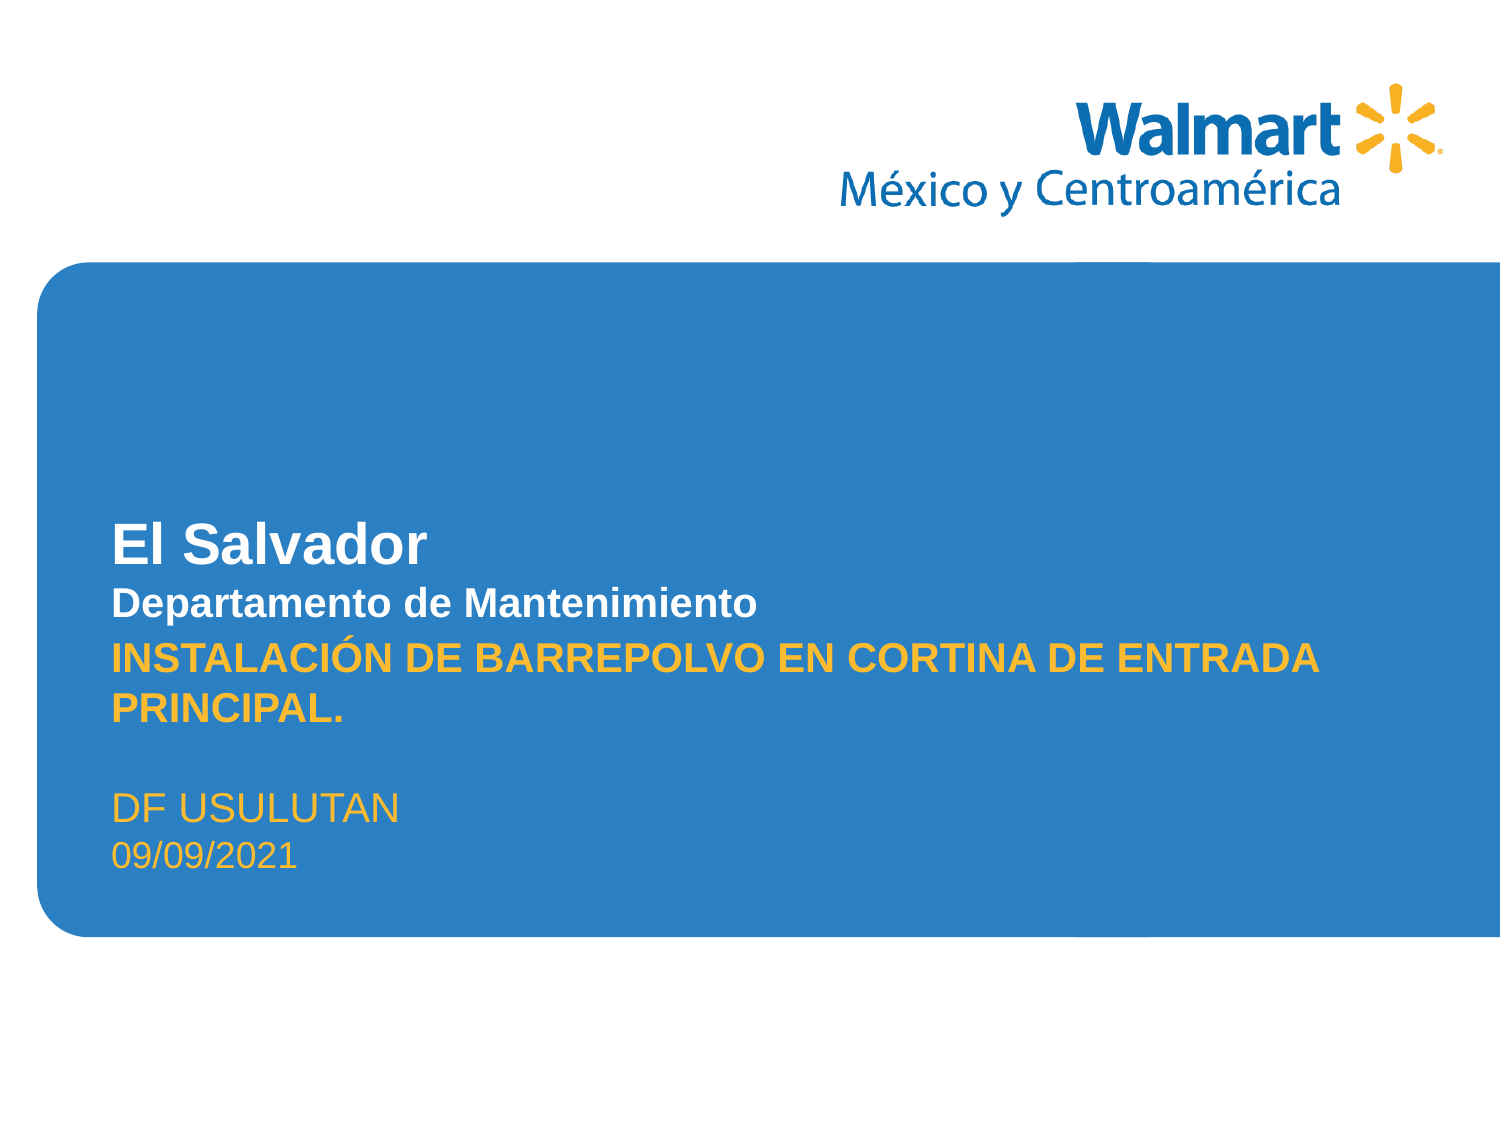

INSTALACIÓN DE BARREPOLVO EN CORTINA DE ENTRADA PRINCIPAL.

DF USULUTAN
09/09/2021

# El Salvador Departamento de Mantenimiento